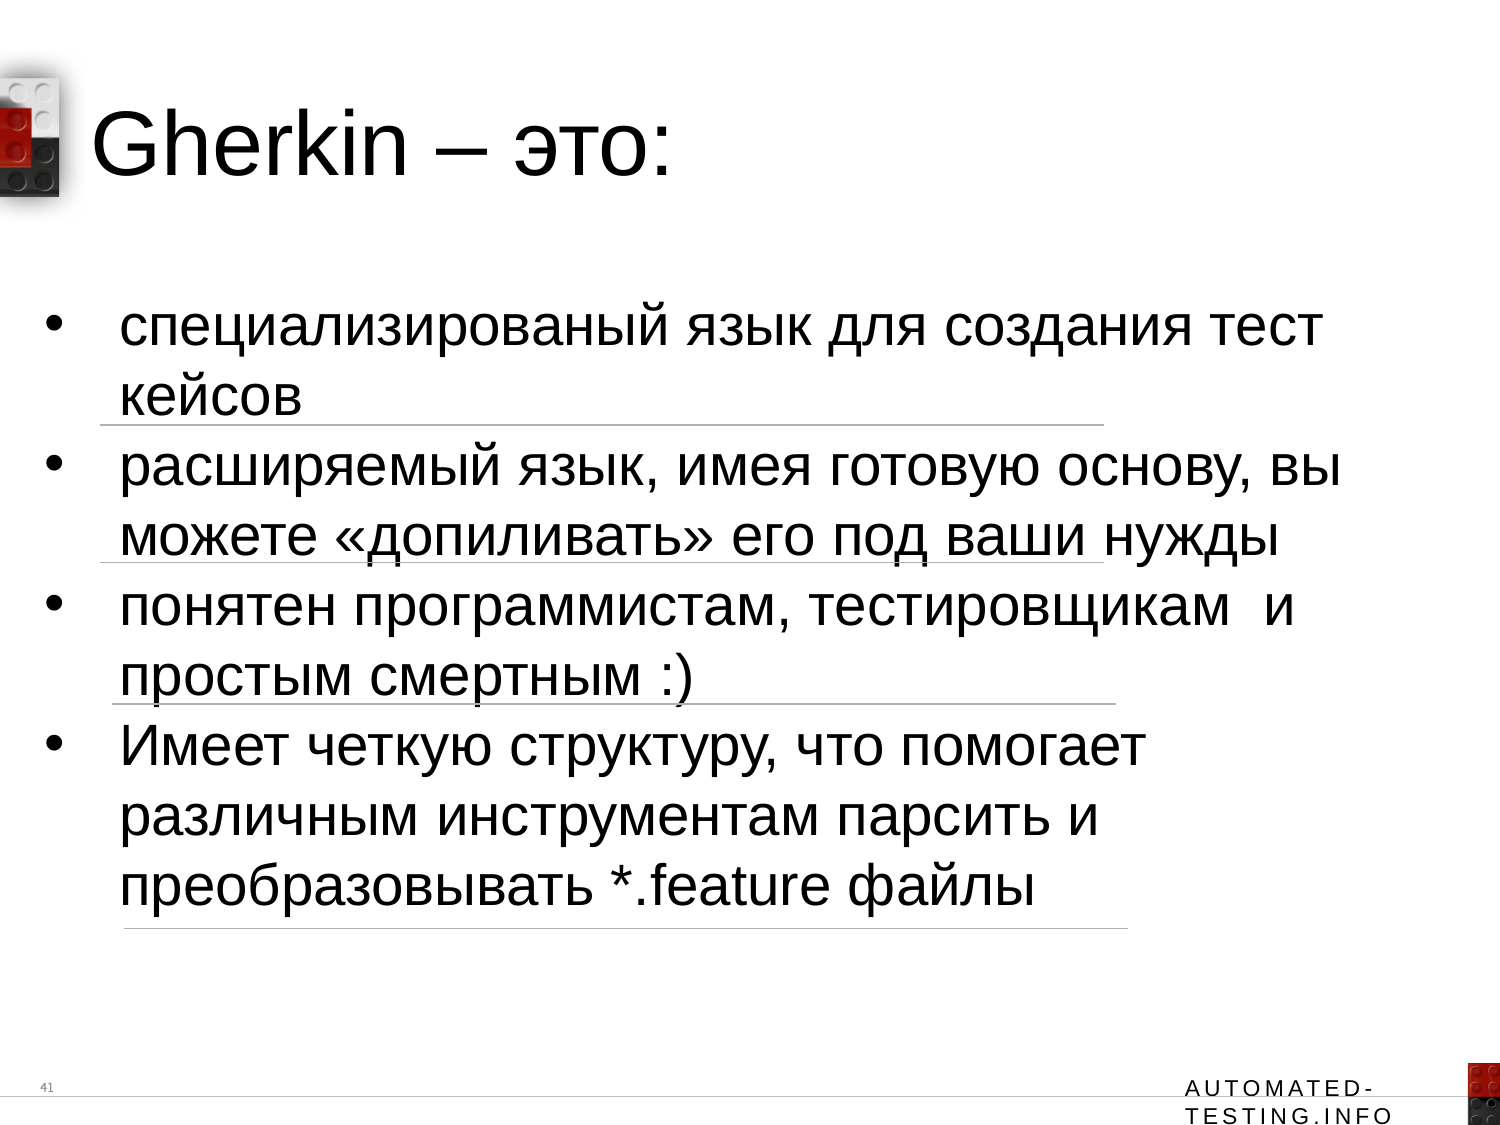

# Gherkin – это:
специализированый язык для создания тест кейсов
расширяемый язык, имея готовую основу, вы можете «допиливать» его под ваши нужды
понятен программистам, тестировщикам  и простым смертным :)
Имеет четкую структуру, что помогает различным инструментам парсить и преобразовывать *.feature файлы
41